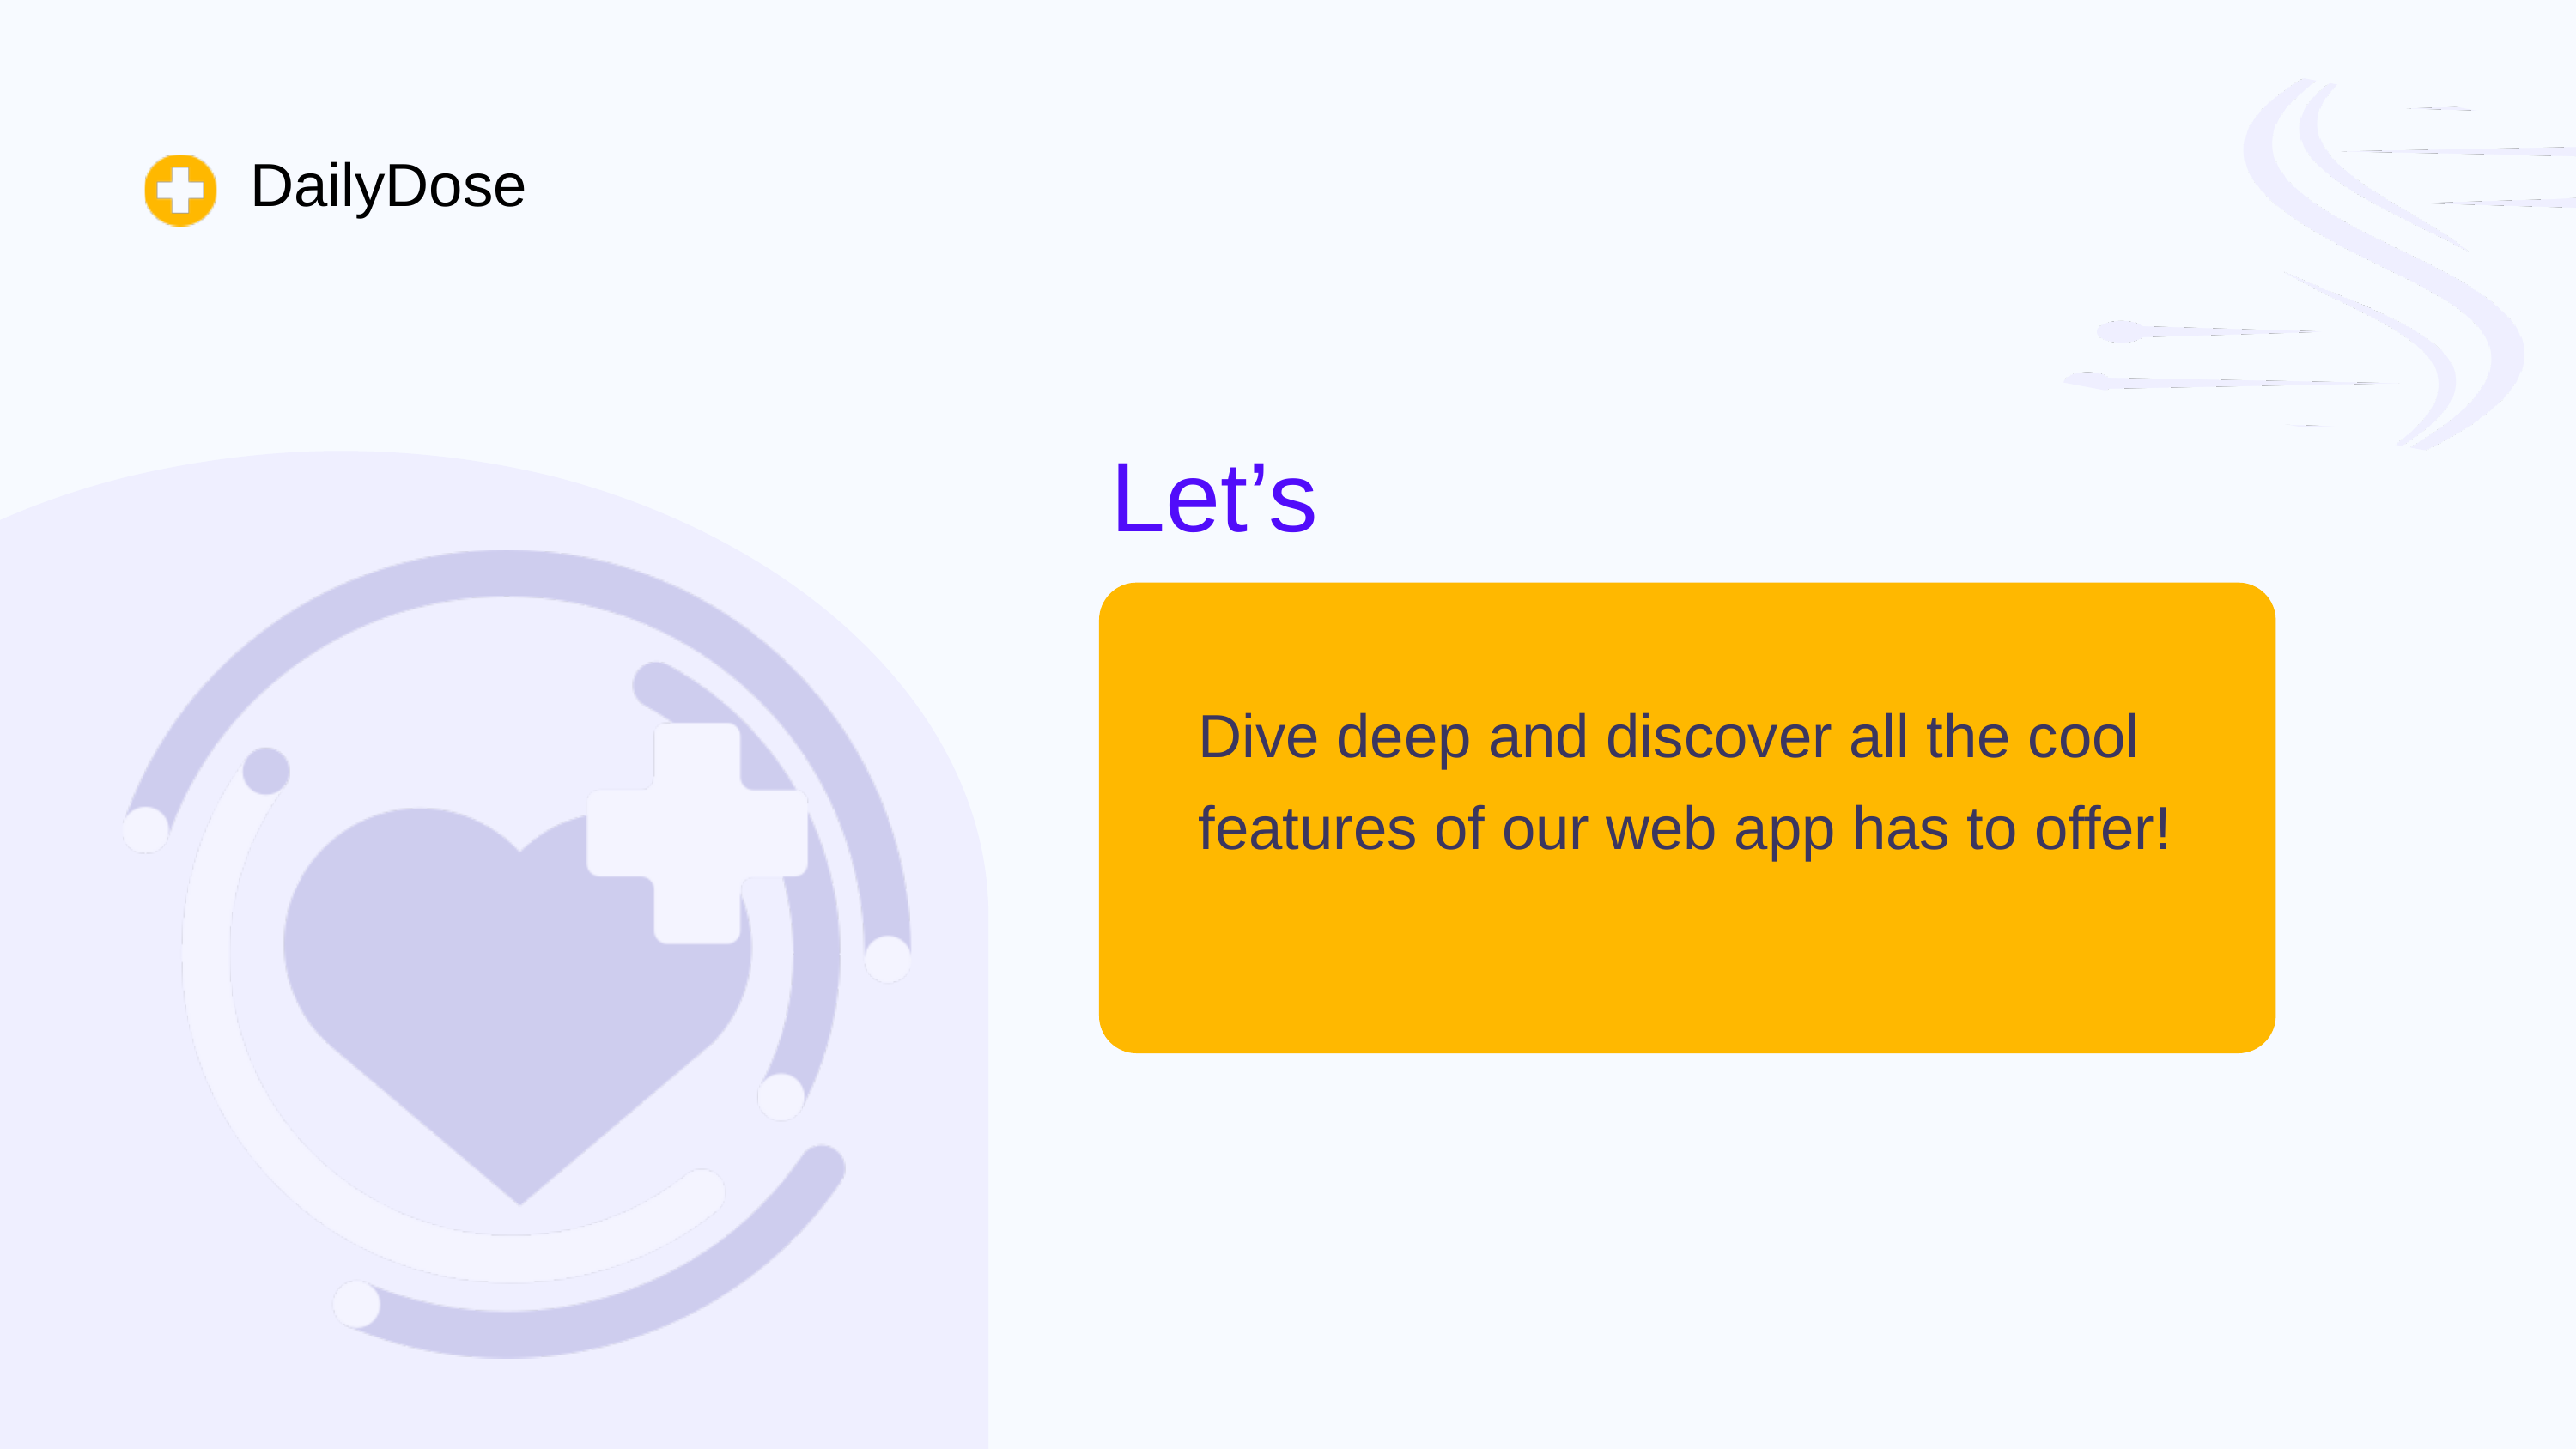

DailyDose

Let’s

Dive deep and discover all the cool features of our web app has to offer!